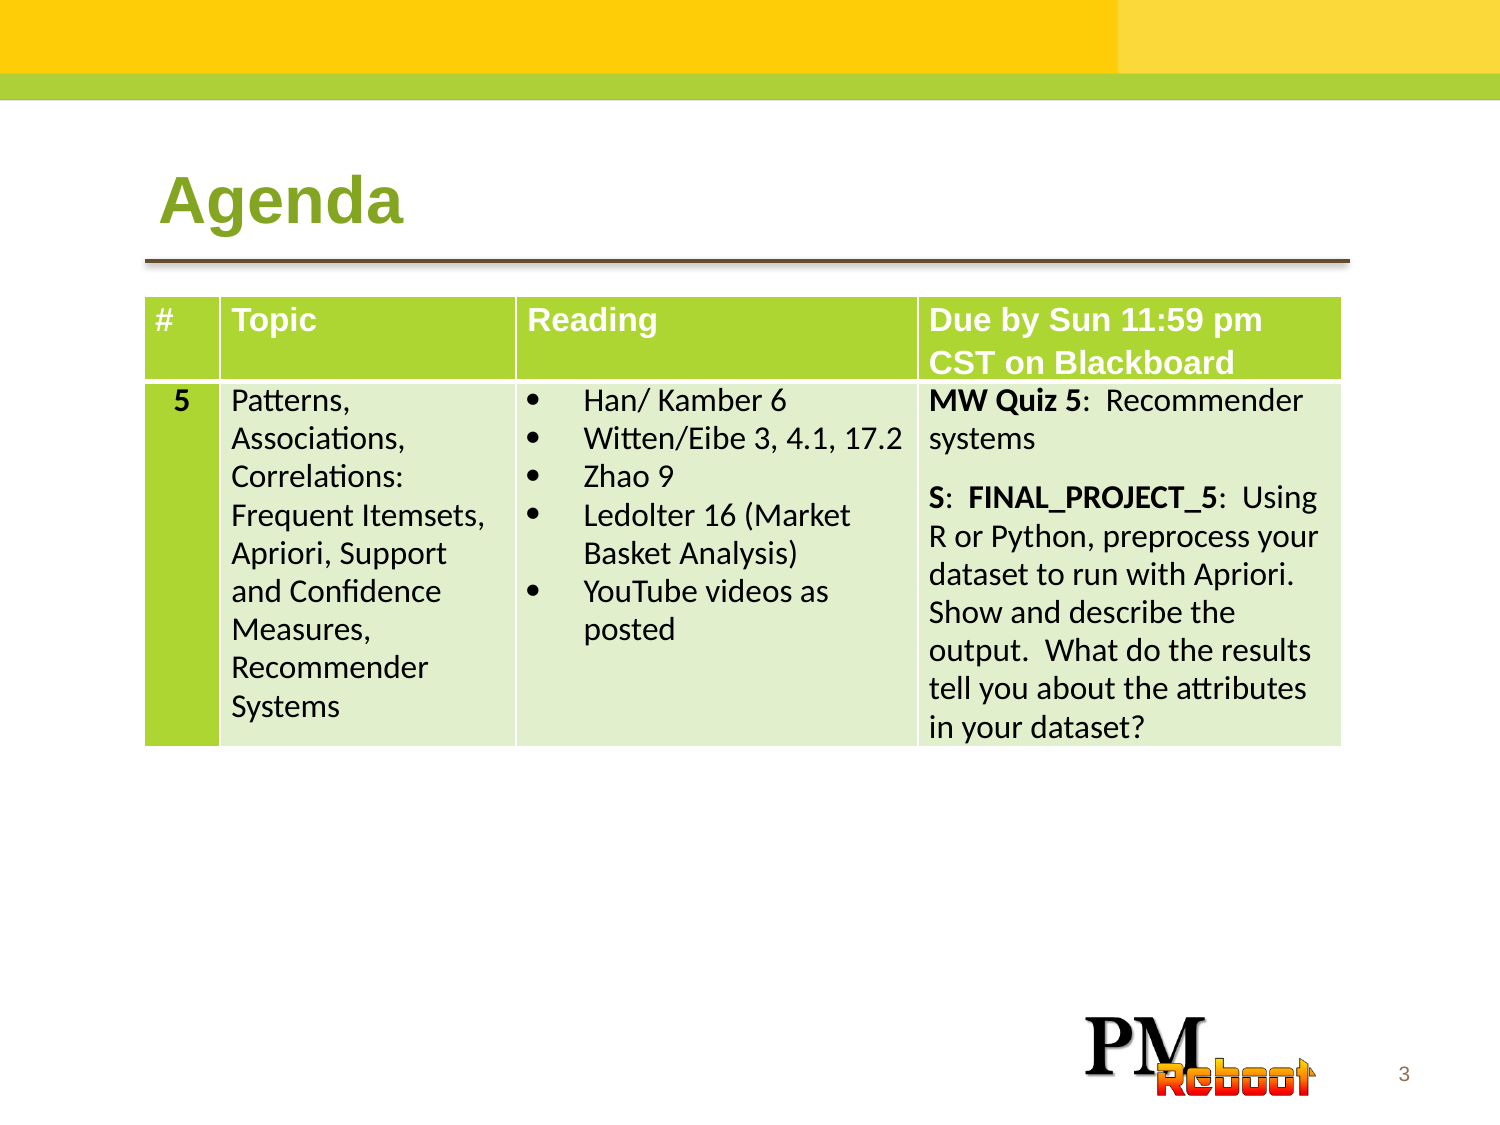

Agenda
| # | Topic | Reading | Due by Sun 11:59 pm CST on Blackboard |
| --- | --- | --- | --- |
| 5 | Patterns, Associations, Correlations: Frequent Itemsets, Apriori, Support and Confidence Measures, Recommender Systems | Han/ Kamber 6 Witten/Eibe 3, 4.1, 17.2 Zhao 9 Ledolter 16 (Market Basket Analysis) YouTube videos as posted | MW Quiz 5: Recommender systems S: FINAL\_PROJECT\_5: Using R or Python, preprocess your dataset to run with Apriori. Show and describe the output. What do the results tell you about the attributes in your dataset? |
3